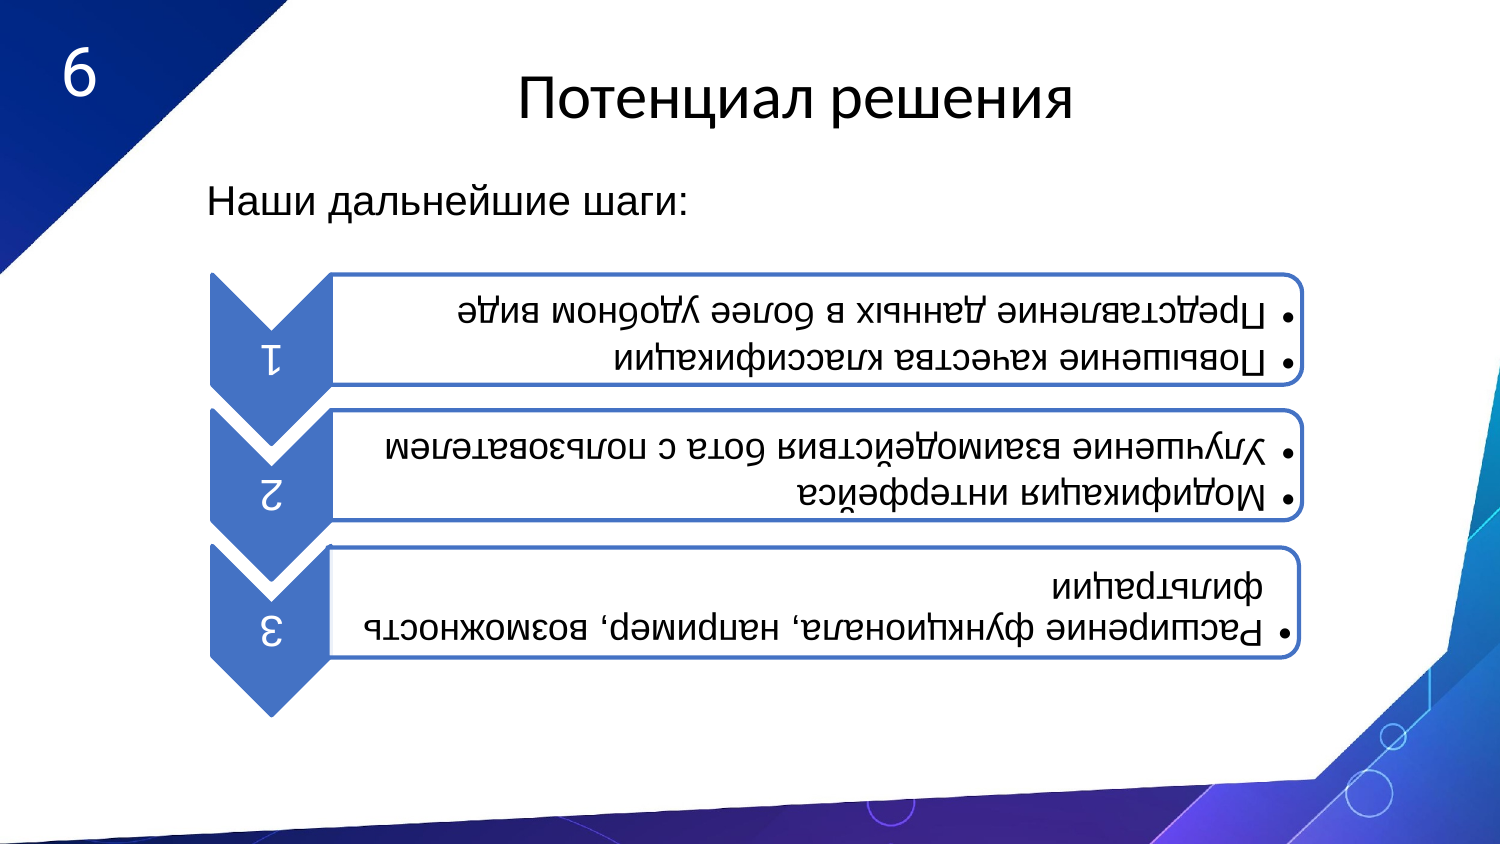

6
Потенциал решения
Наши дальнейшие шаги:

1
Повышение качества классификации
Представление данных в более удобном виде
2
Модификация интерфейса
Улучшение взаимодействия бота с пользователем
3
Расширение функционала, например, возможность фильтрации